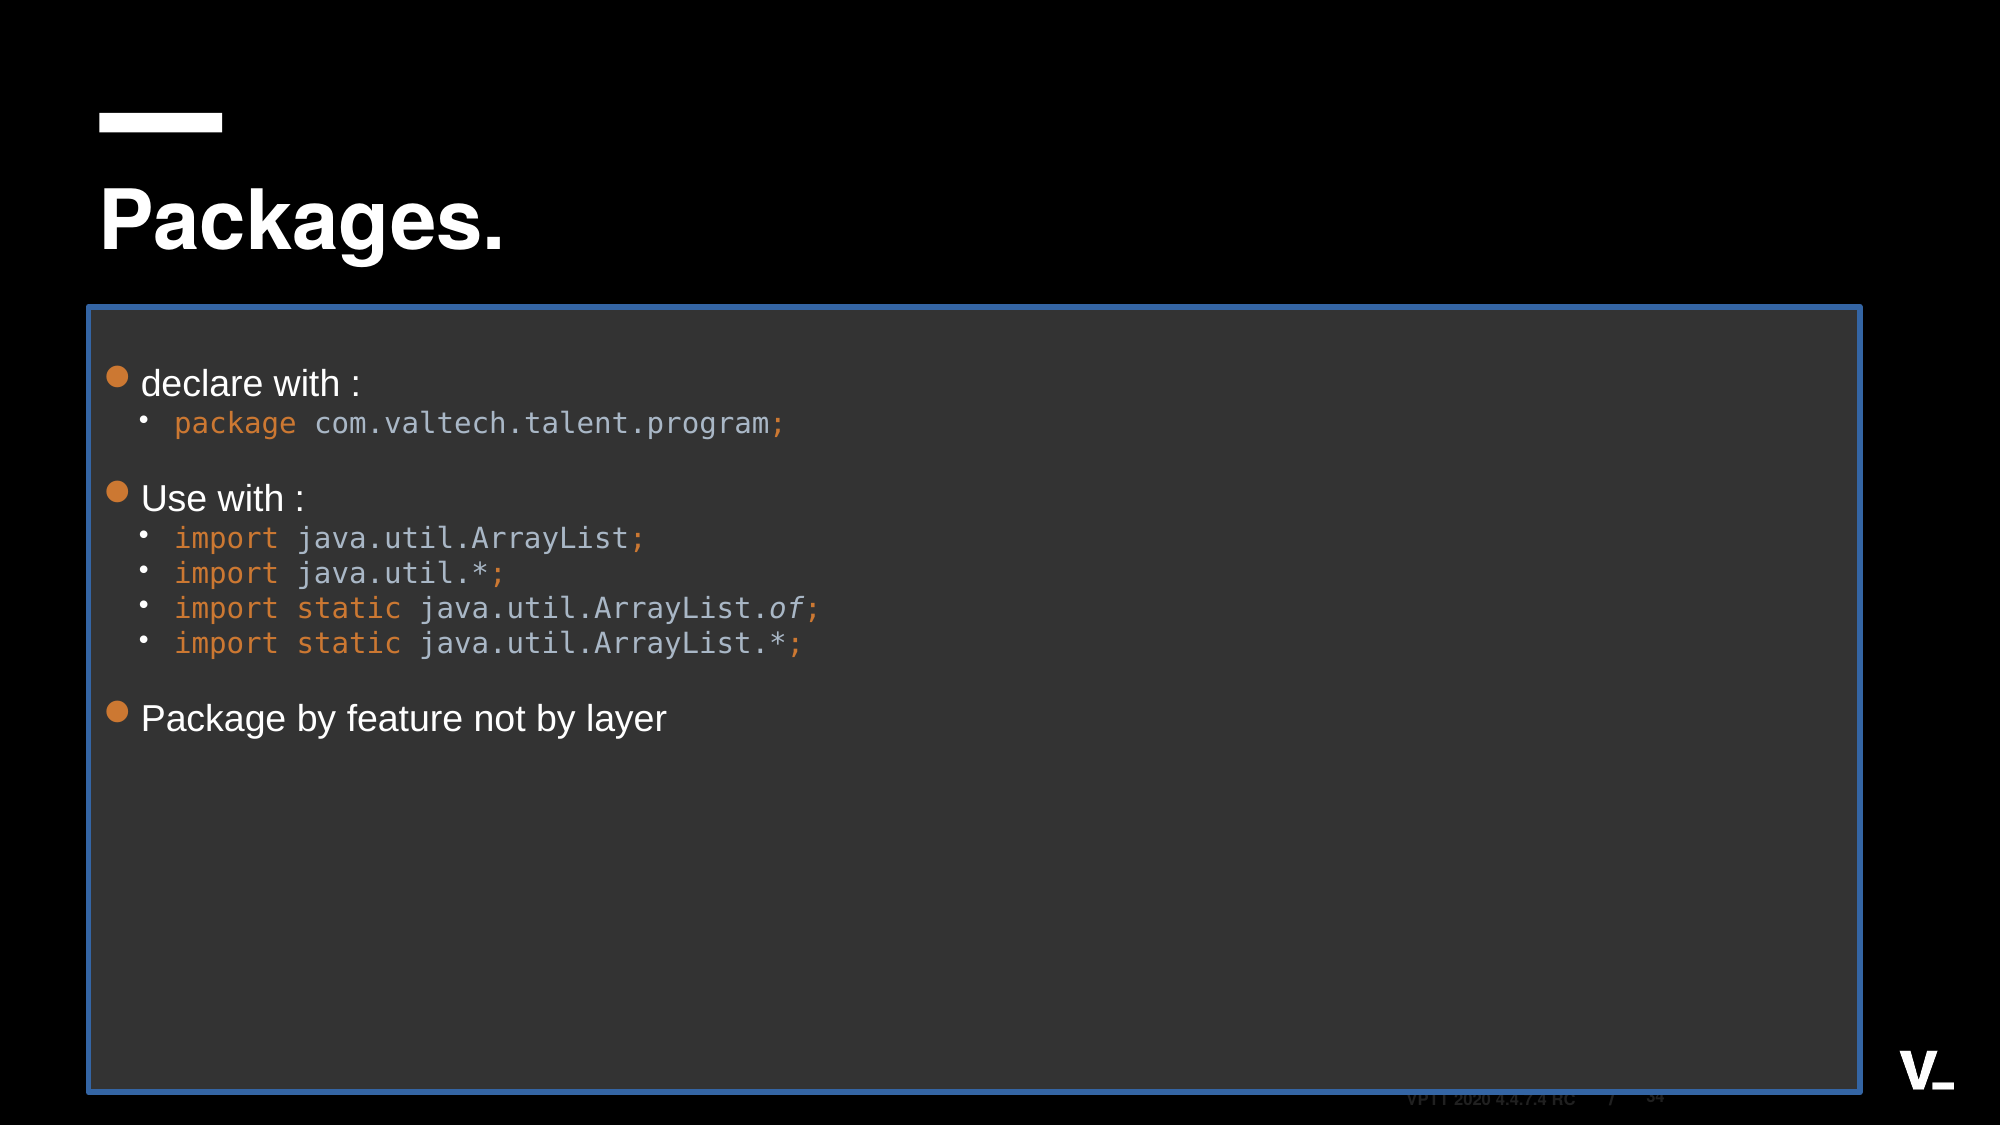

Packages.

declare with :
package com.valtech.talent.program;

Use with :
import java.util.ArrayList;
import java.util.*;
import static java.util.ArrayList.of;
import static java.util.ArrayList.*;

Package by feature not by layer

34
VPTT 2020 4.4.7.4 RC       /